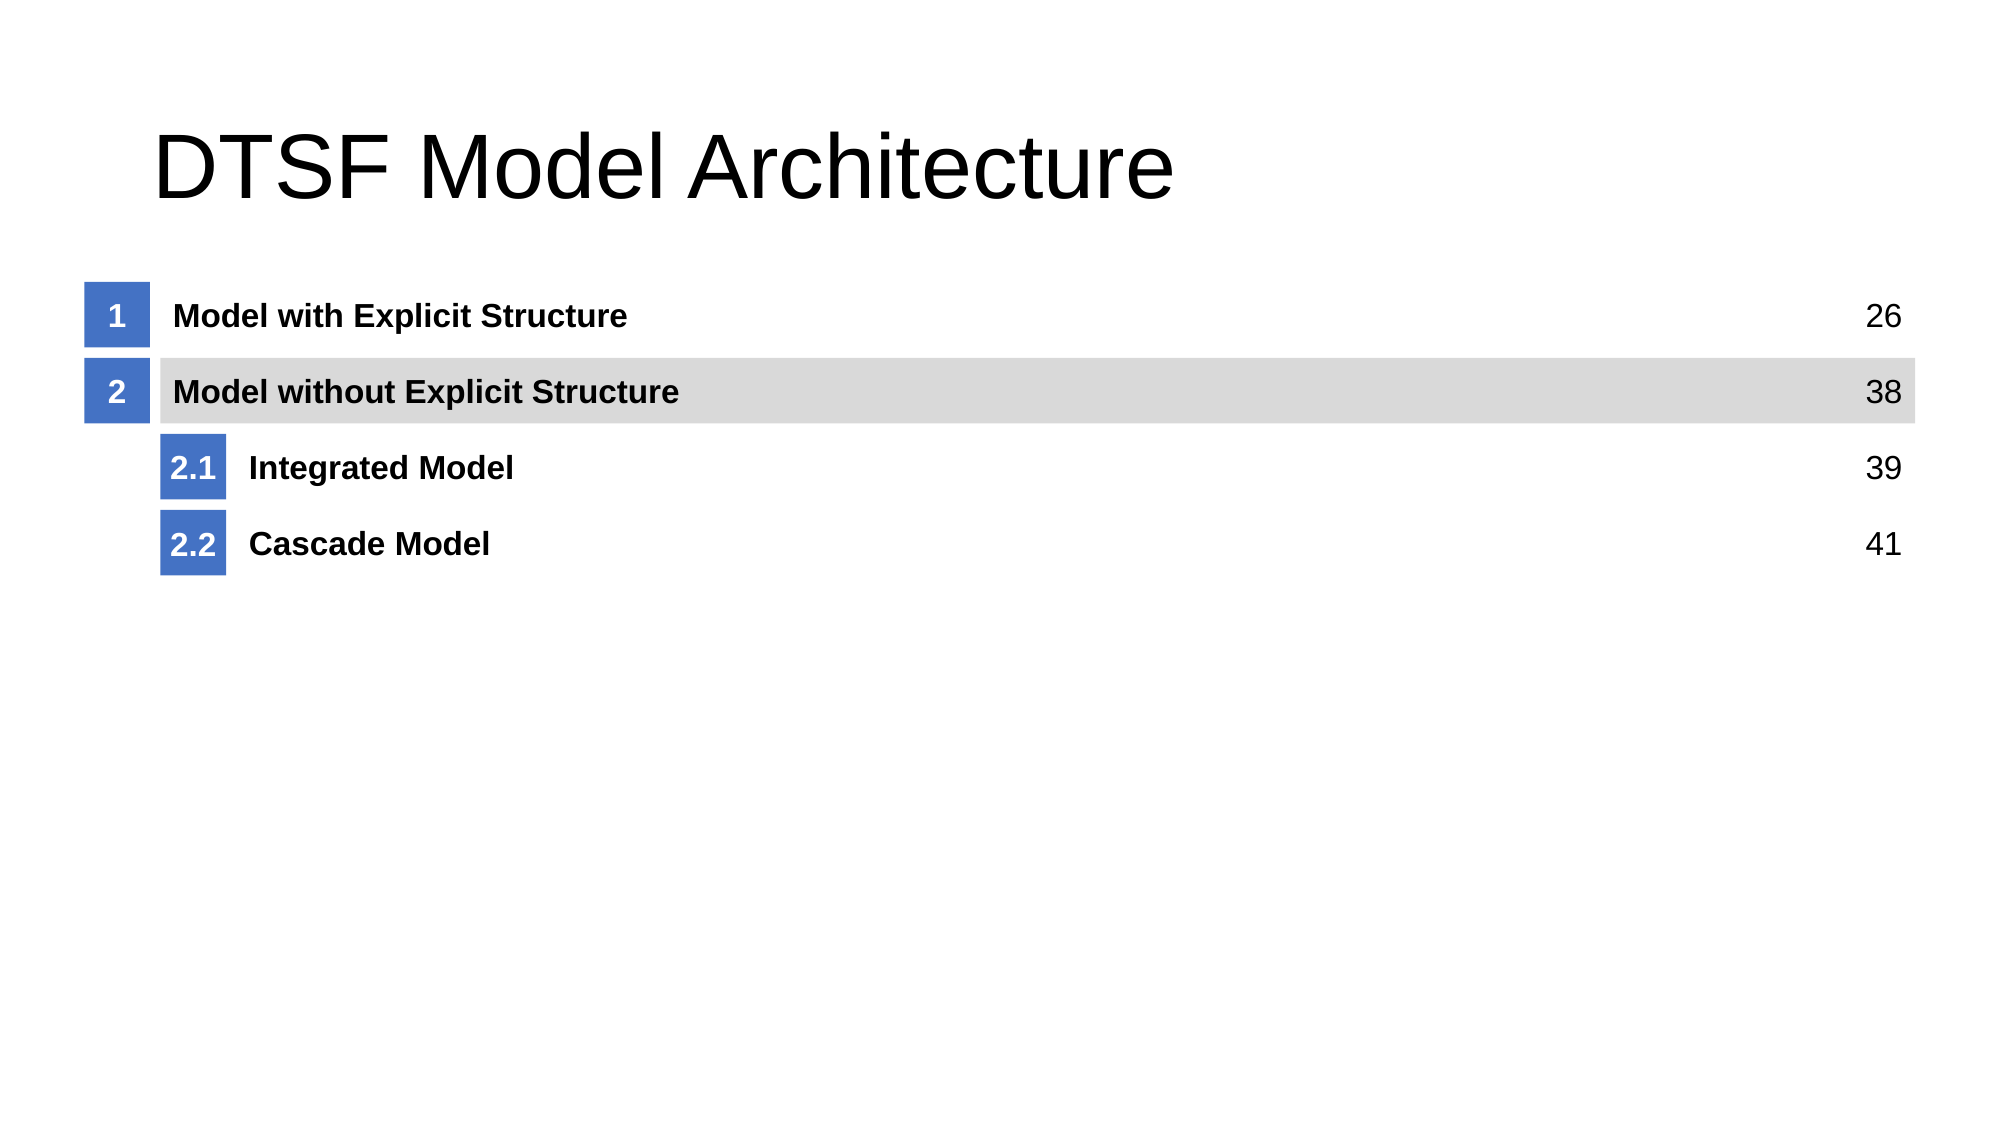

# DTSF Model Architecture
1
Model with Explicit Structure
26
2

Model without Explicit Structure
38
2.1
Integrated Model
39
2.2
Cascade Model
41